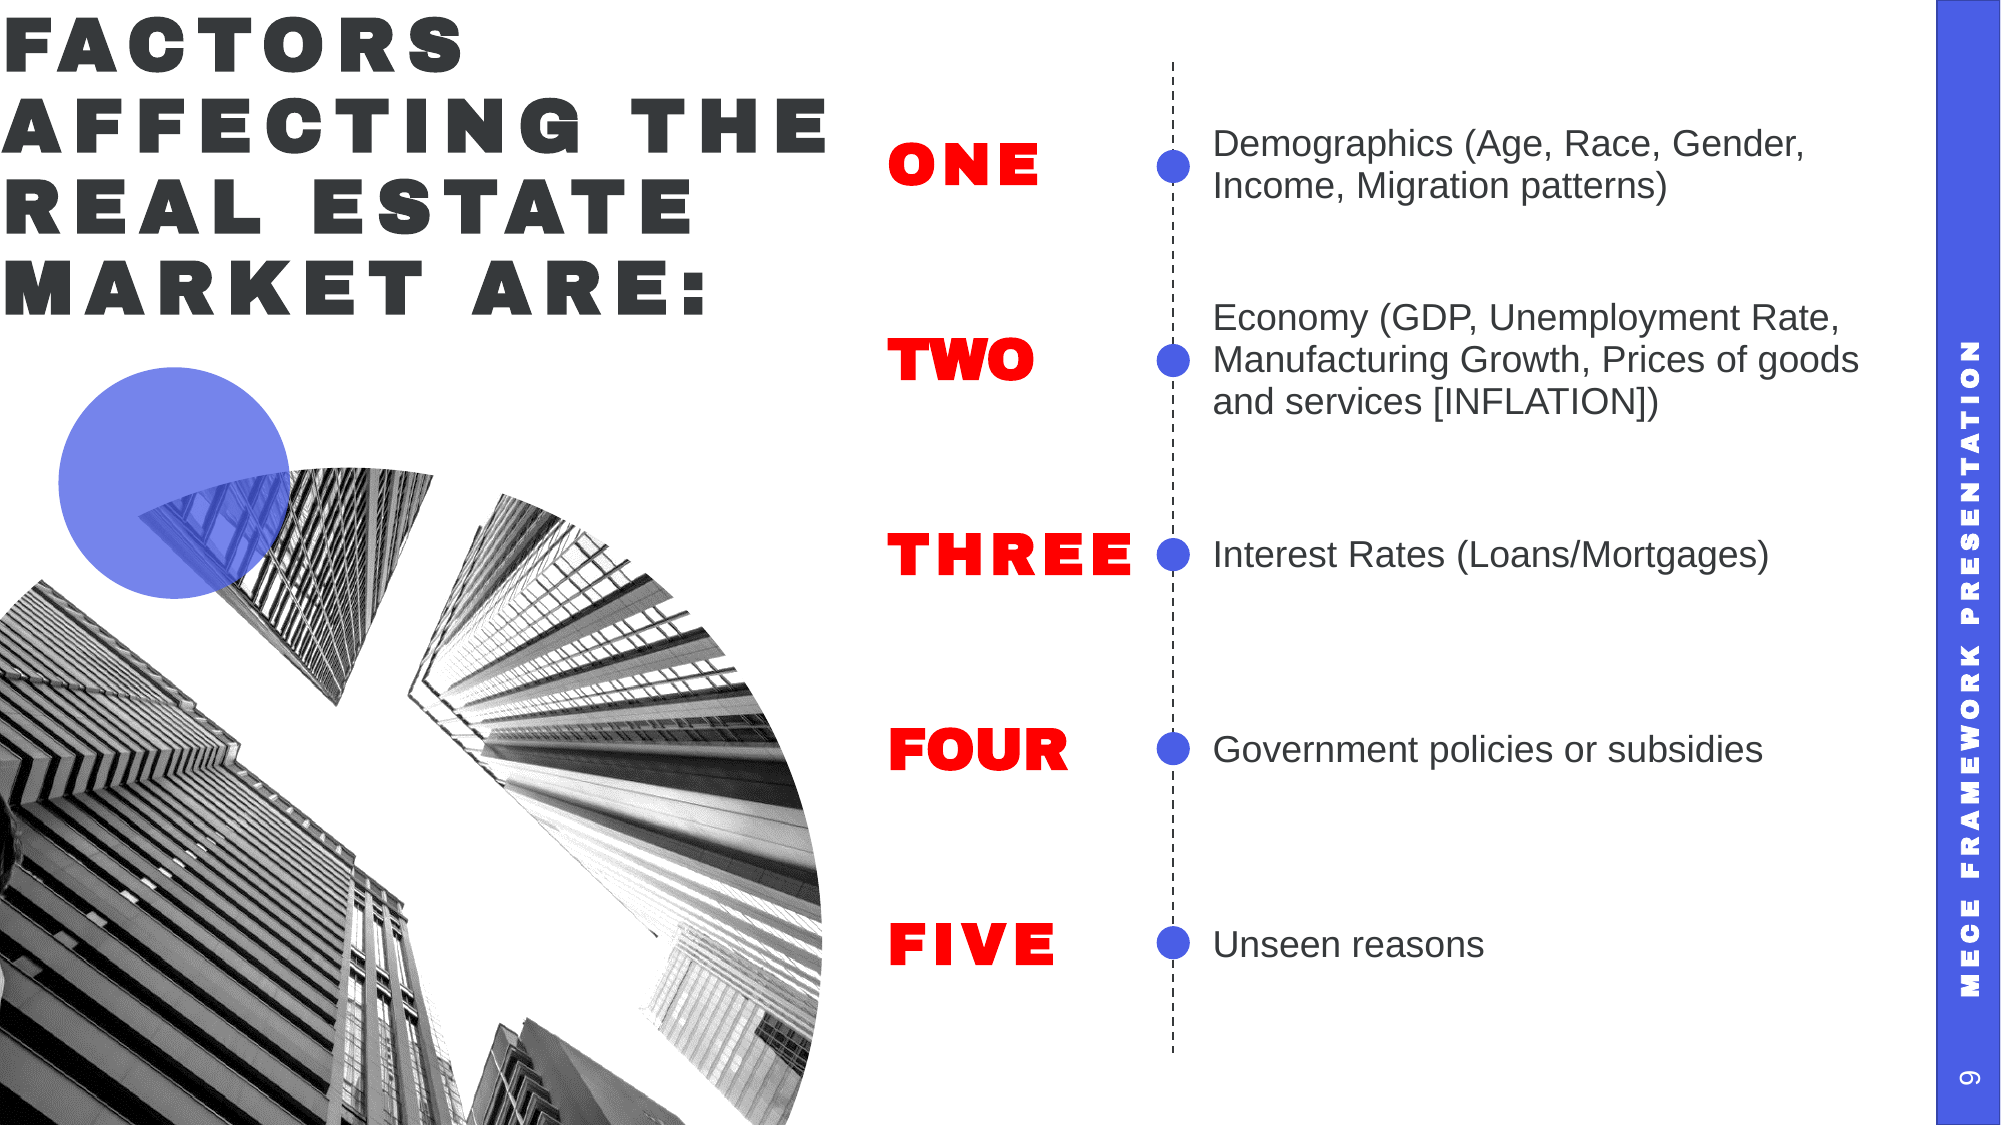

# Factors affecting the Real Estate Market are:
| ONE | Demographics (Age, Race, Gender, Income, Migration patterns) |
| --- | --- |
| TWO | Economy (GDP, Unemployment Rate, Manufacturing Growth, Prices of goods and services [INFLATION]) |
| THREE | Interest Rates (Loans/Mortgages) |
| FOUR | Government policies or subsidies |
| FIVE | Unseen reasons |

MECE Framework Presentation

9